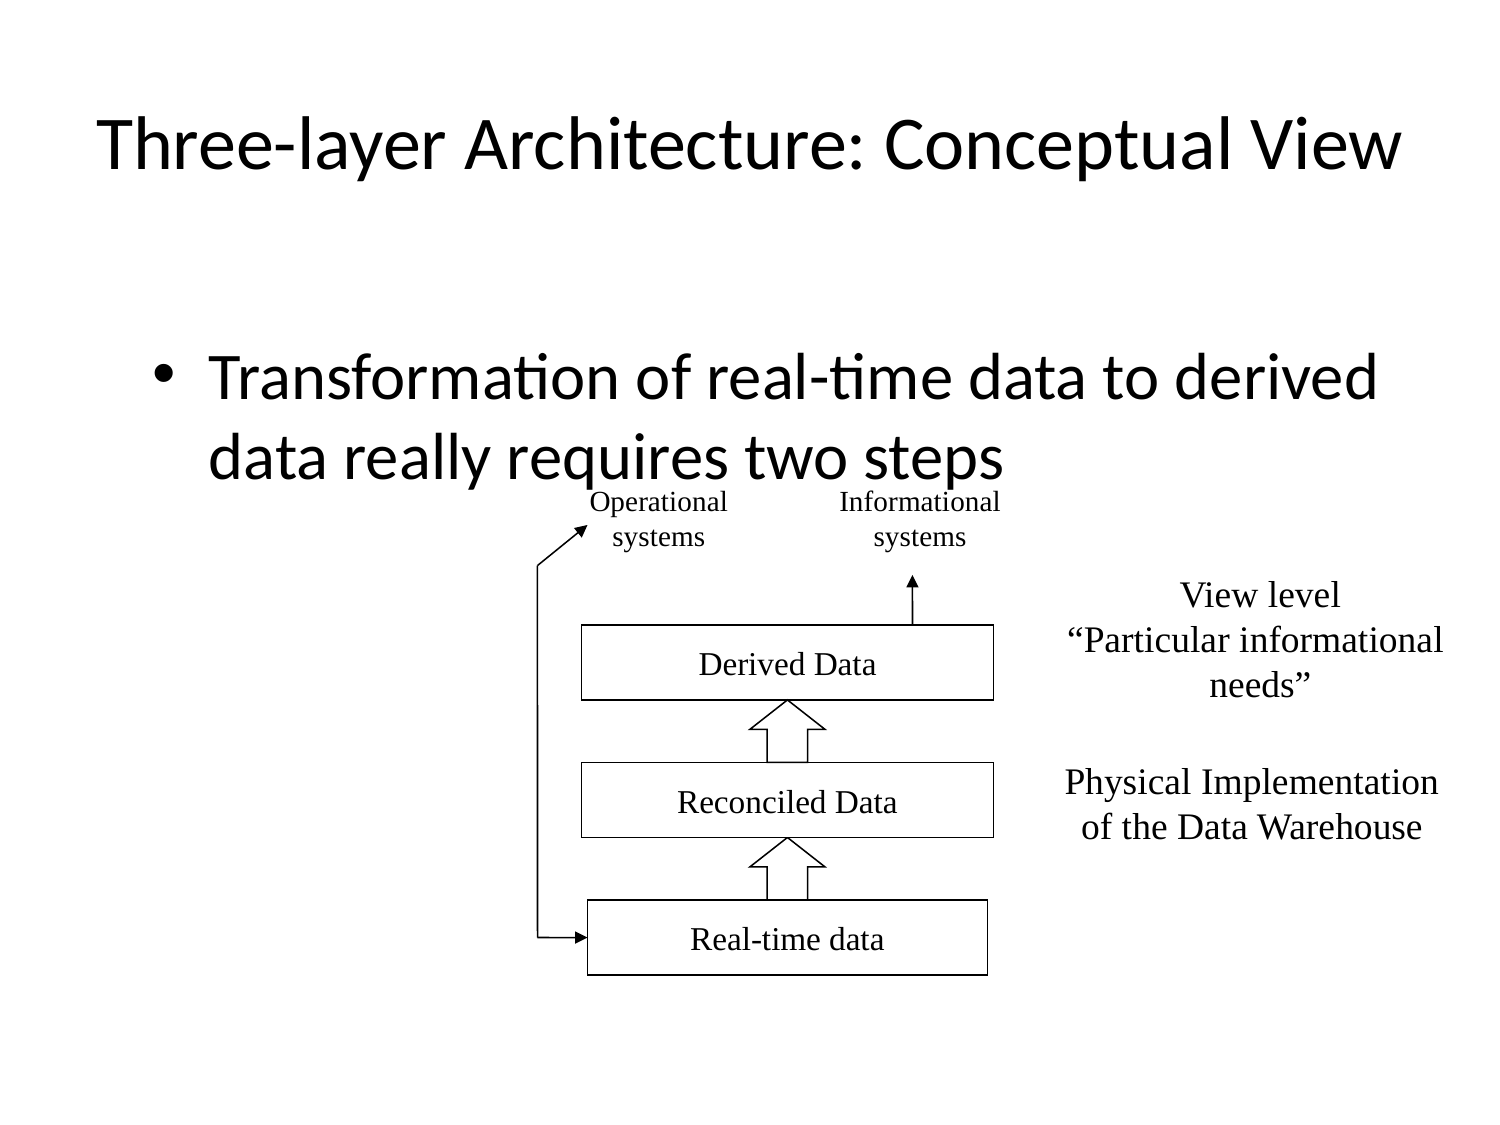

# Three-layer Architecture: Conceptual View
Transformation of real-time data to derived data really requires two steps
Operational
systems
Informational
systems

View level
“Particular informational
needs”

Derived Data

Physical Implementation
of the Data Warehouse
Reconciled Data

Real-time data